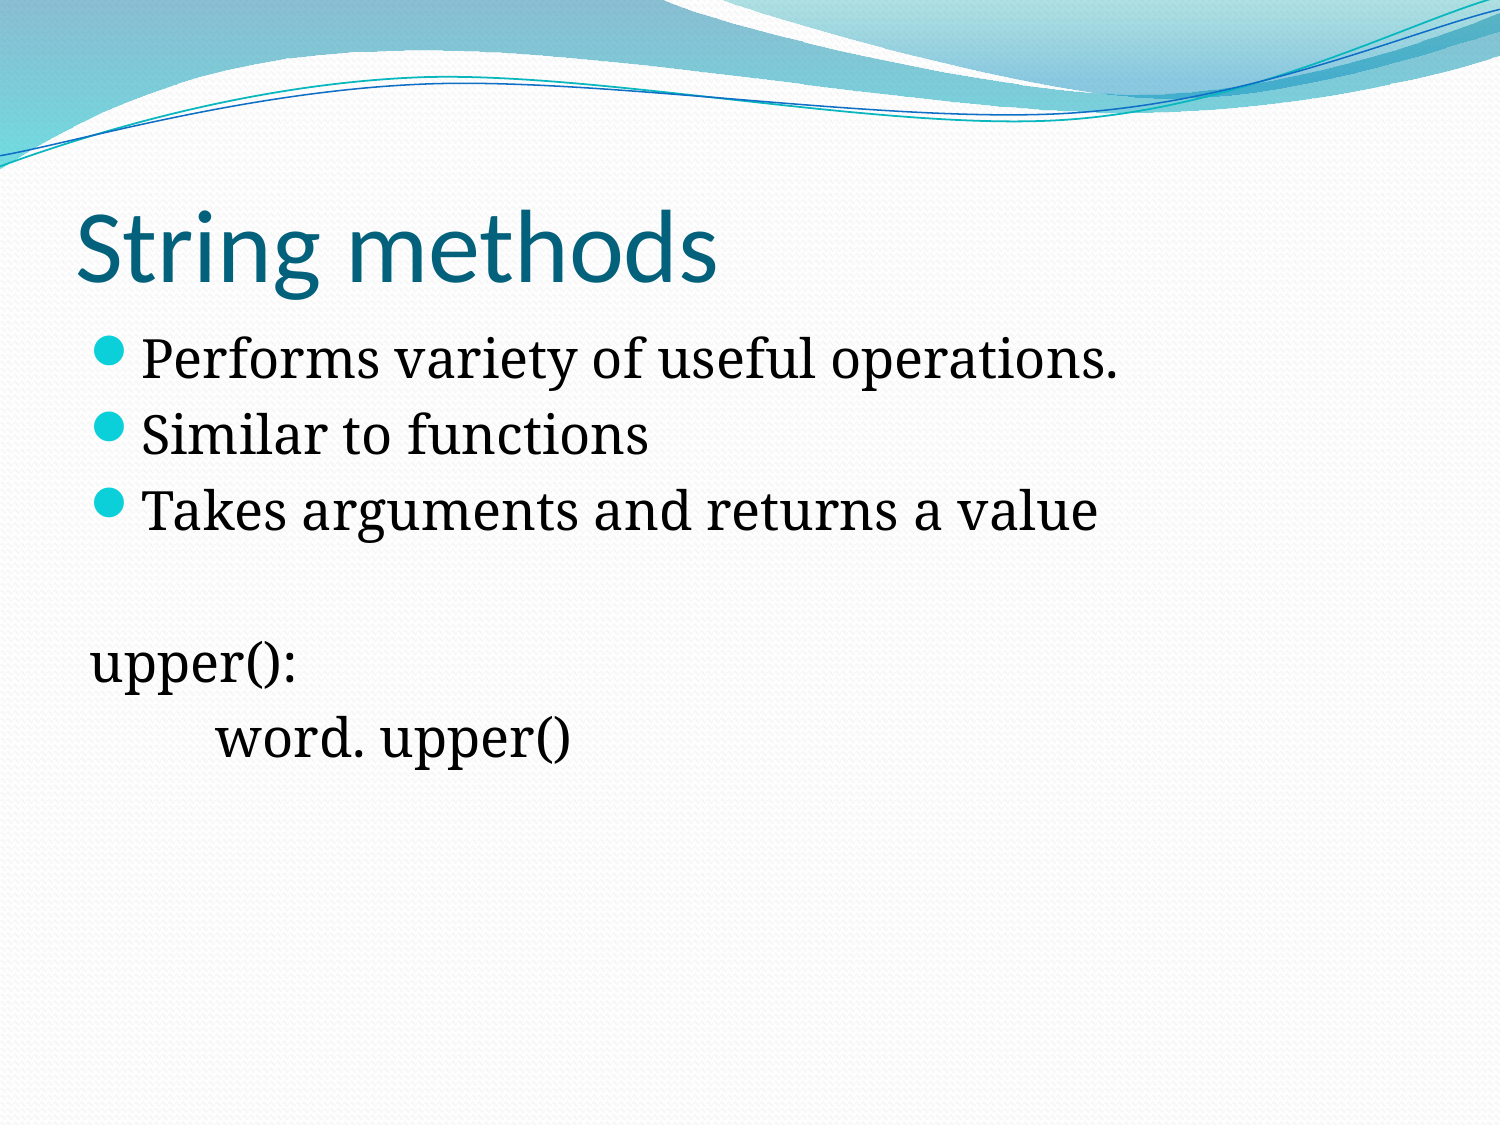

# String methods
Performs variety of useful operations.
Similar to functions
Takes arguments and returns a value

upper():
         word. upper()